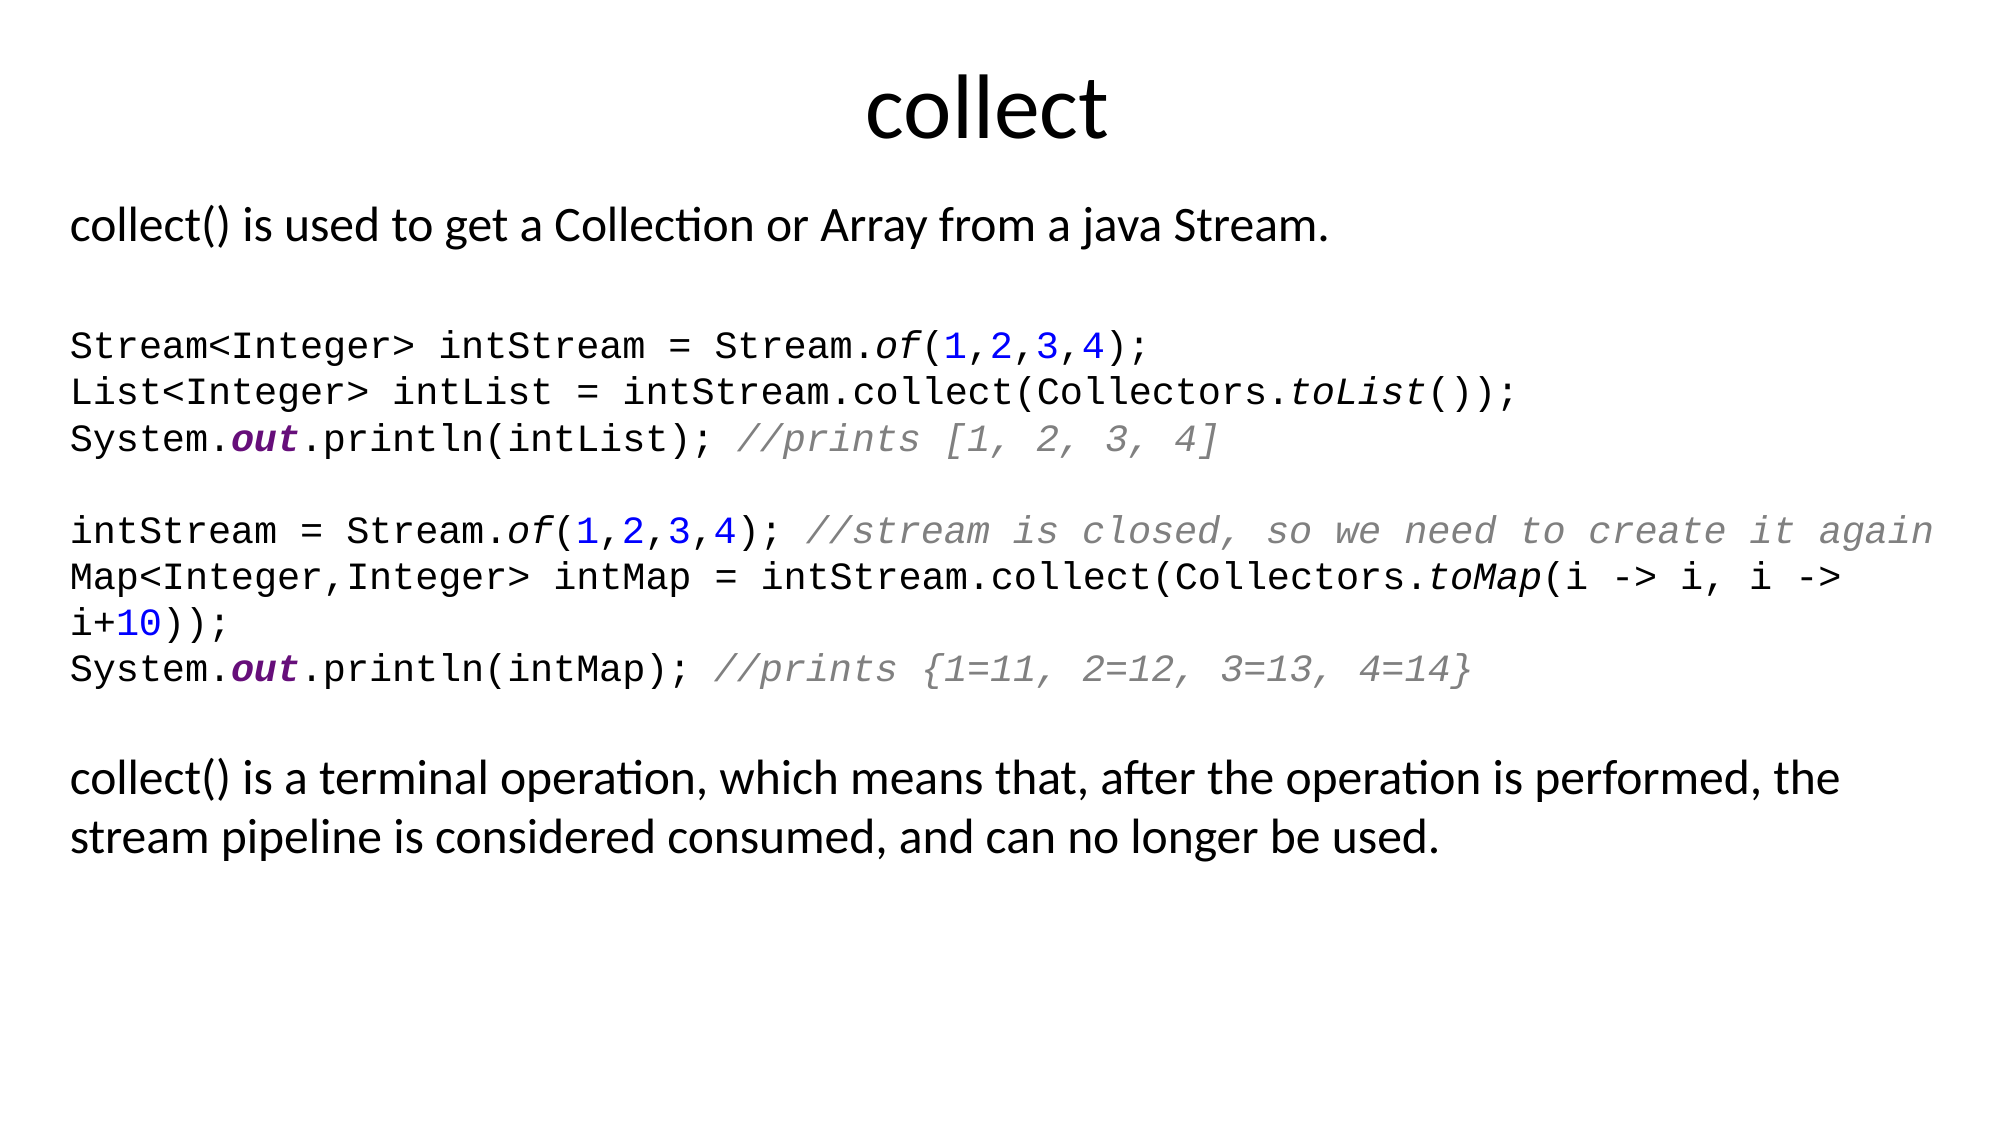

# collect
collect() is used to get a Collection or Array from a java Stream.

Stream<Integer> intStream = Stream.of(1,2,3,4);
List<Integer> intList = intStream.collect(Collectors.toList());
System.out.println(intList); //prints [1, 2, 3, 4]
intStream = Stream.of(1,2,3,4); //stream is closed, so we need to create it again
Map<Integer,Integer> intMap = intStream.collect(Collectors.toMap(i -> i, i -> i+10));
System.out.println(intMap); //prints {1=11, 2=12, 3=13, 4=14}

collect() is a terminal operation, which means that, after the operation is performed, the stream pipeline is considered consumed, and can no longer be used.